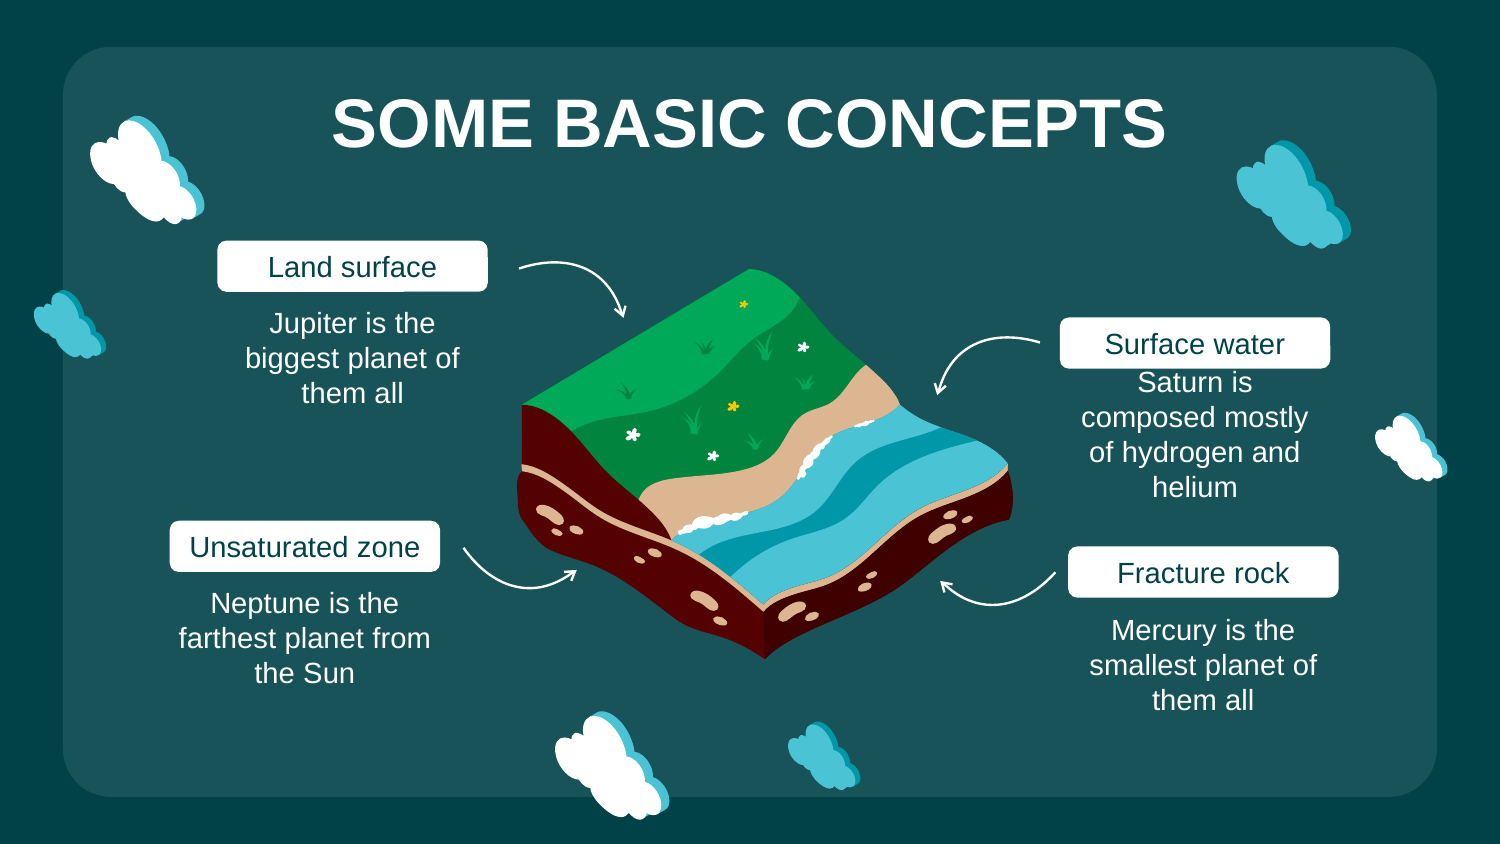

# SOME BASIC CONCEPTS

Land surface

Jupiter is the biggest planet of them all
Surface water

Saturn is composed mostly of hydrogen and helium

Unsaturated zone

Fracture rock
Neptune is the farthest planet from the Sun
Mercury is the smallest planet of them all